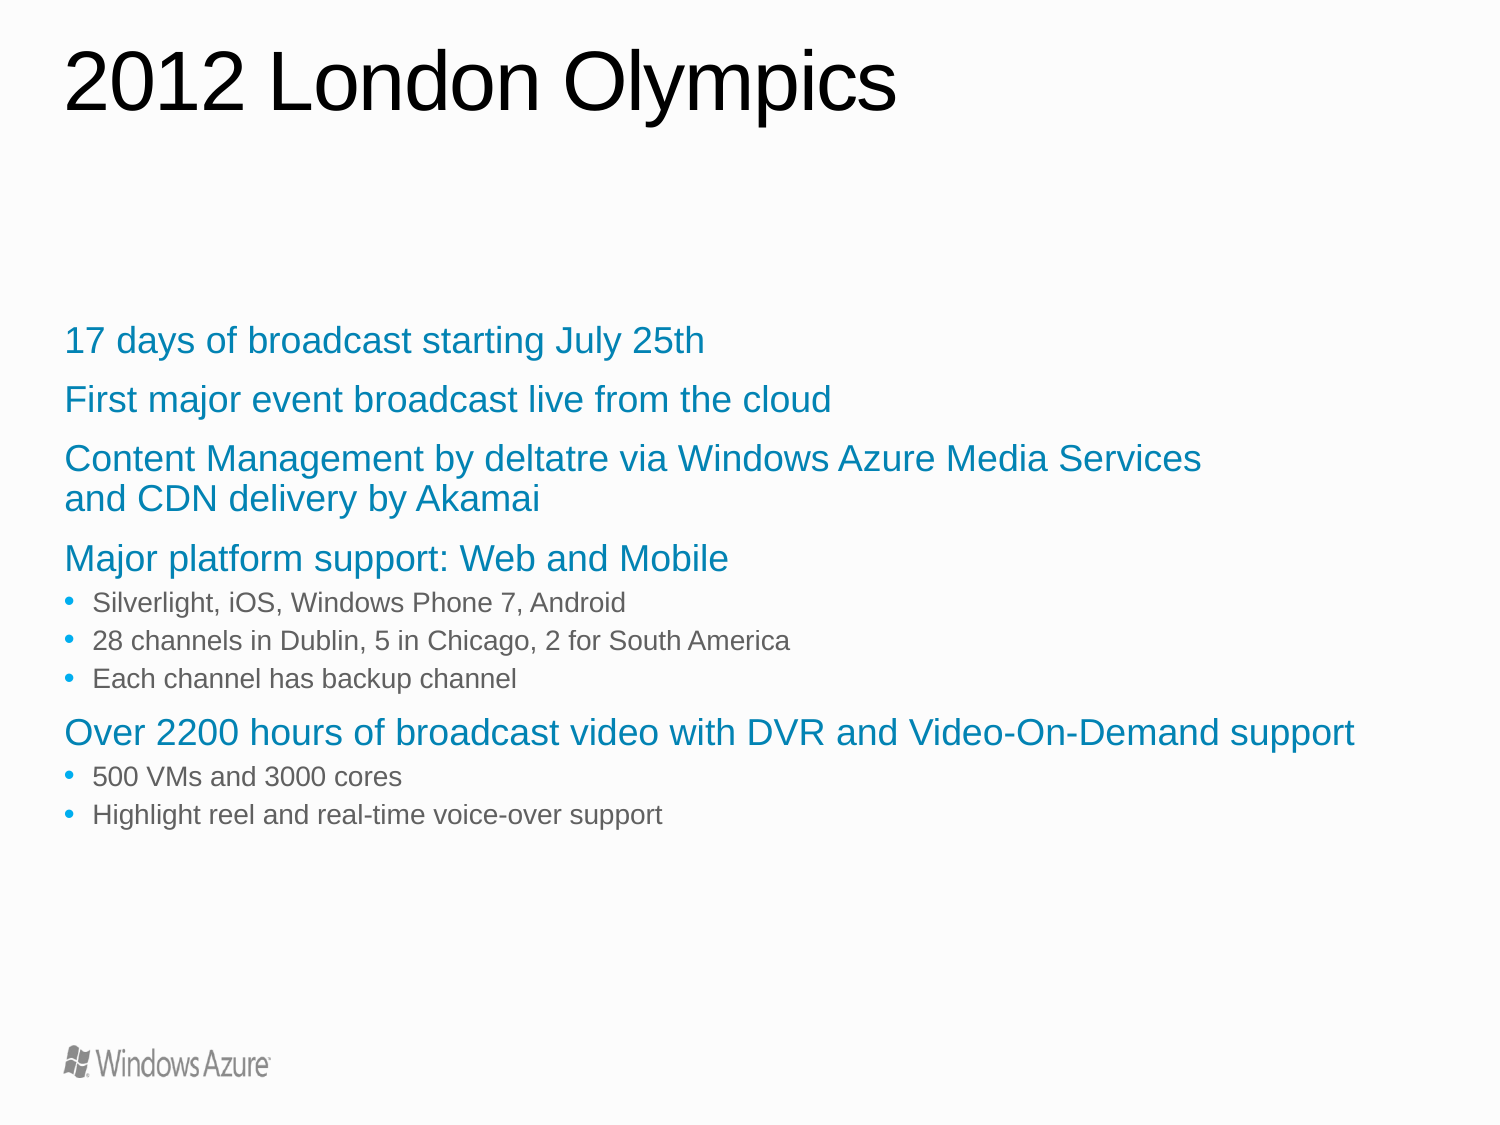

# 2012 London Olympics

17 days of broadcast starting July 25th
First major event broadcast live from the cloud
Content Management by deltatre via Windows Azure Media Services
and CDN delivery by Akamai
Major platform support: Web and Mobile
Silverlight, iOS, Windows Phone 7, Android
28 channels in Dublin, 5 in Chicago, 2 for South America
Each channel has backup channel
Over 2200 hours of broadcast video with DVR and Video-On-Demand support
500 VMs and 3000 cores
Highlight reel and real-time voice-over support